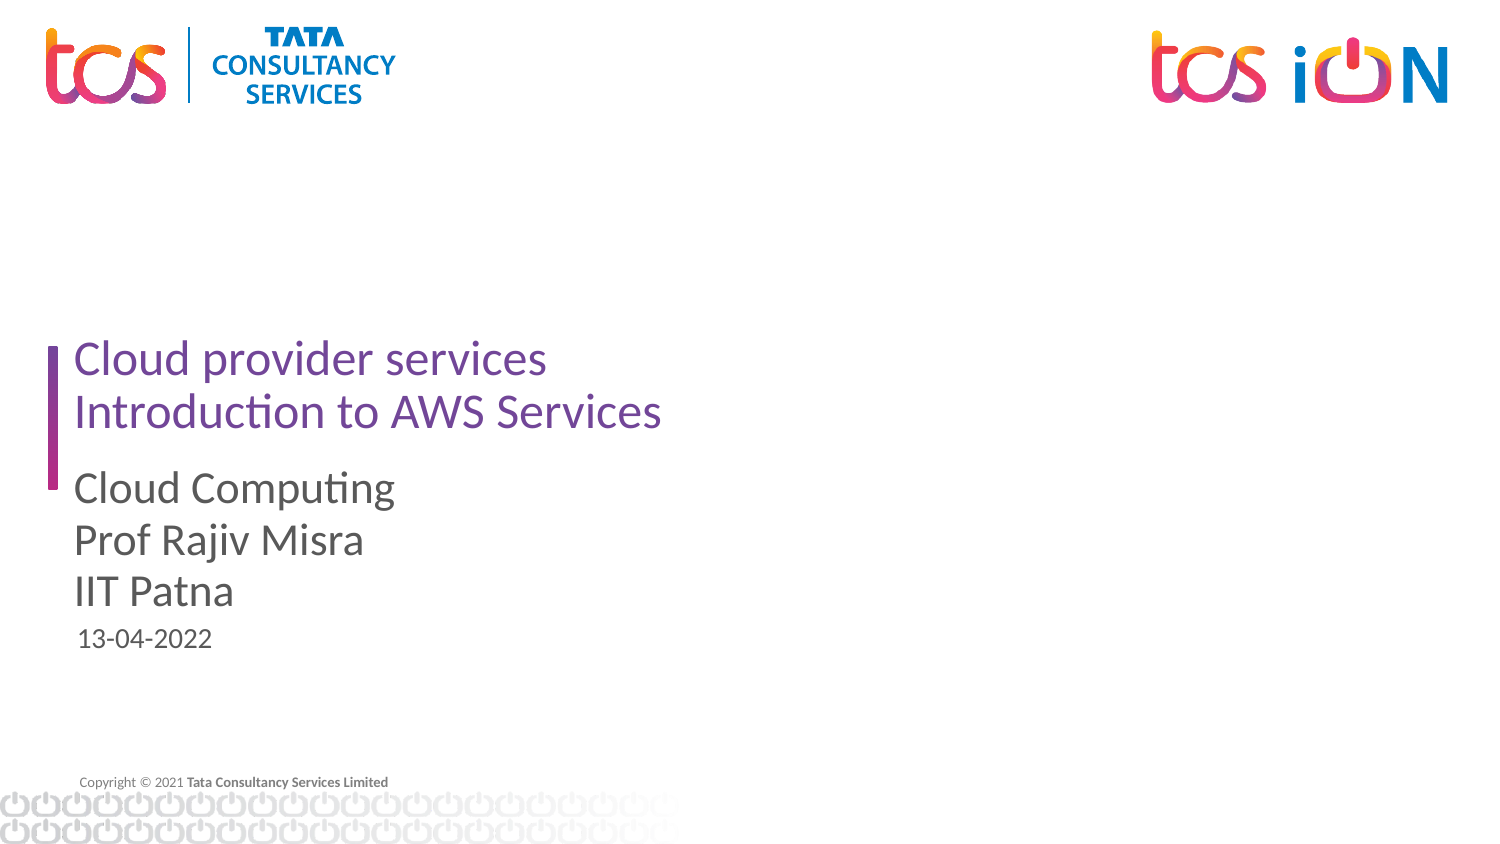

# Cloud provider services Introduction to AWS Services
Cloud Computing
Prof Rajiv Misra
IIT Patna
13-04-2022